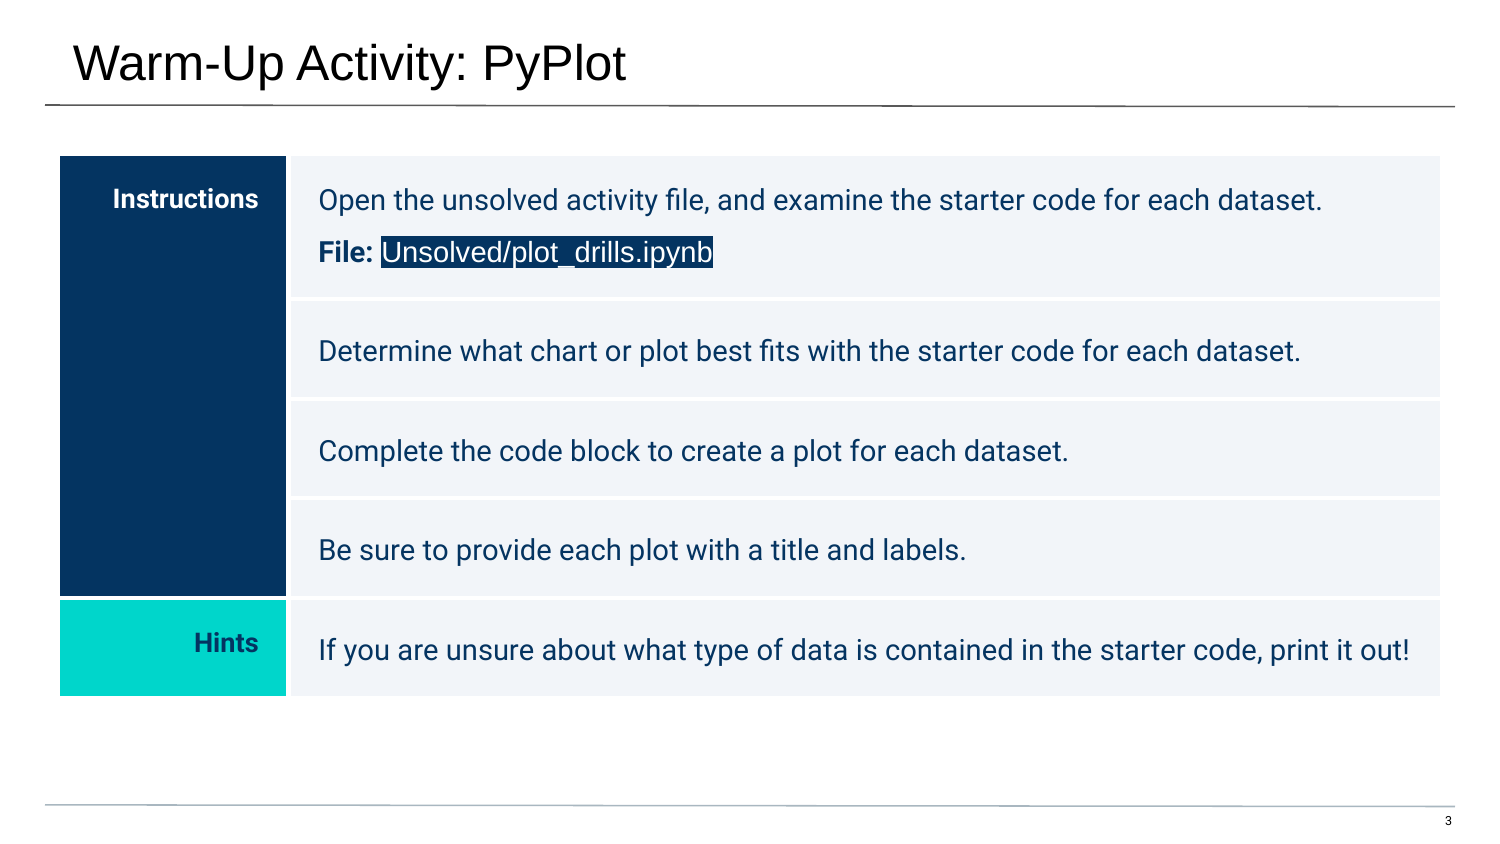

# Warm-Up Activity: PyPlot
| Instructions | Open the unsolved activity file, and examine the starter code for each dataset. File: Unsolved/plot\_drills.ipynb |
| --- | --- |
|  | Determine what chart or plot best fits with the starter code for each dataset. |
|  | Complete the code block to create a plot for each dataset. |
|  | Be sure to provide each plot with a title and labels. |
| Hints | If you are unsure about what type of data is contained in the starter code, print it out! |